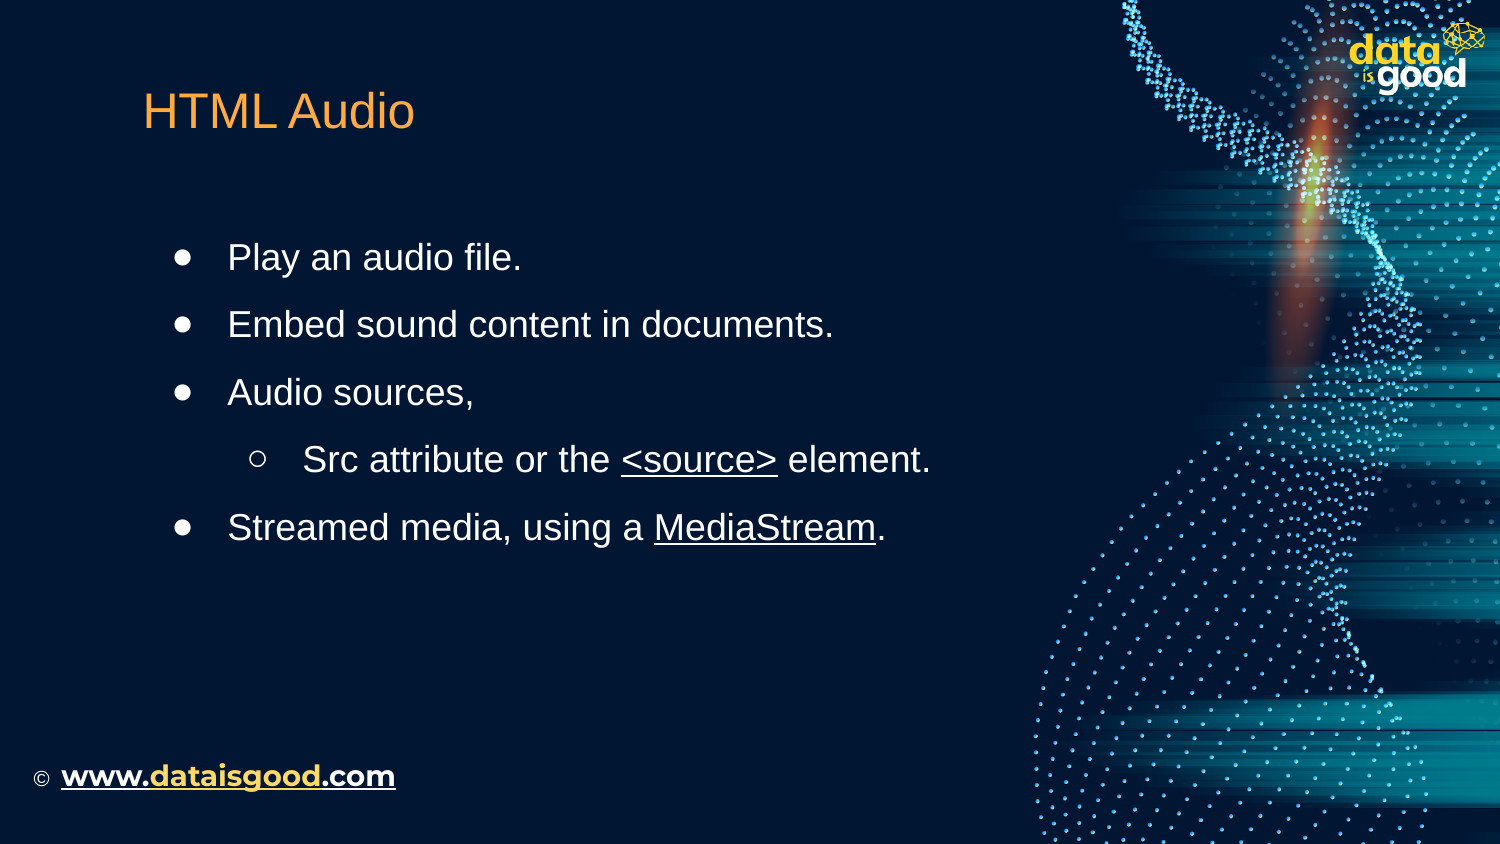

# HTML Audio
Play an audio file.
Embed sound content in documents.
Audio sources,
Src attribute or the <source> element.
Streamed media, using a MediaStream.